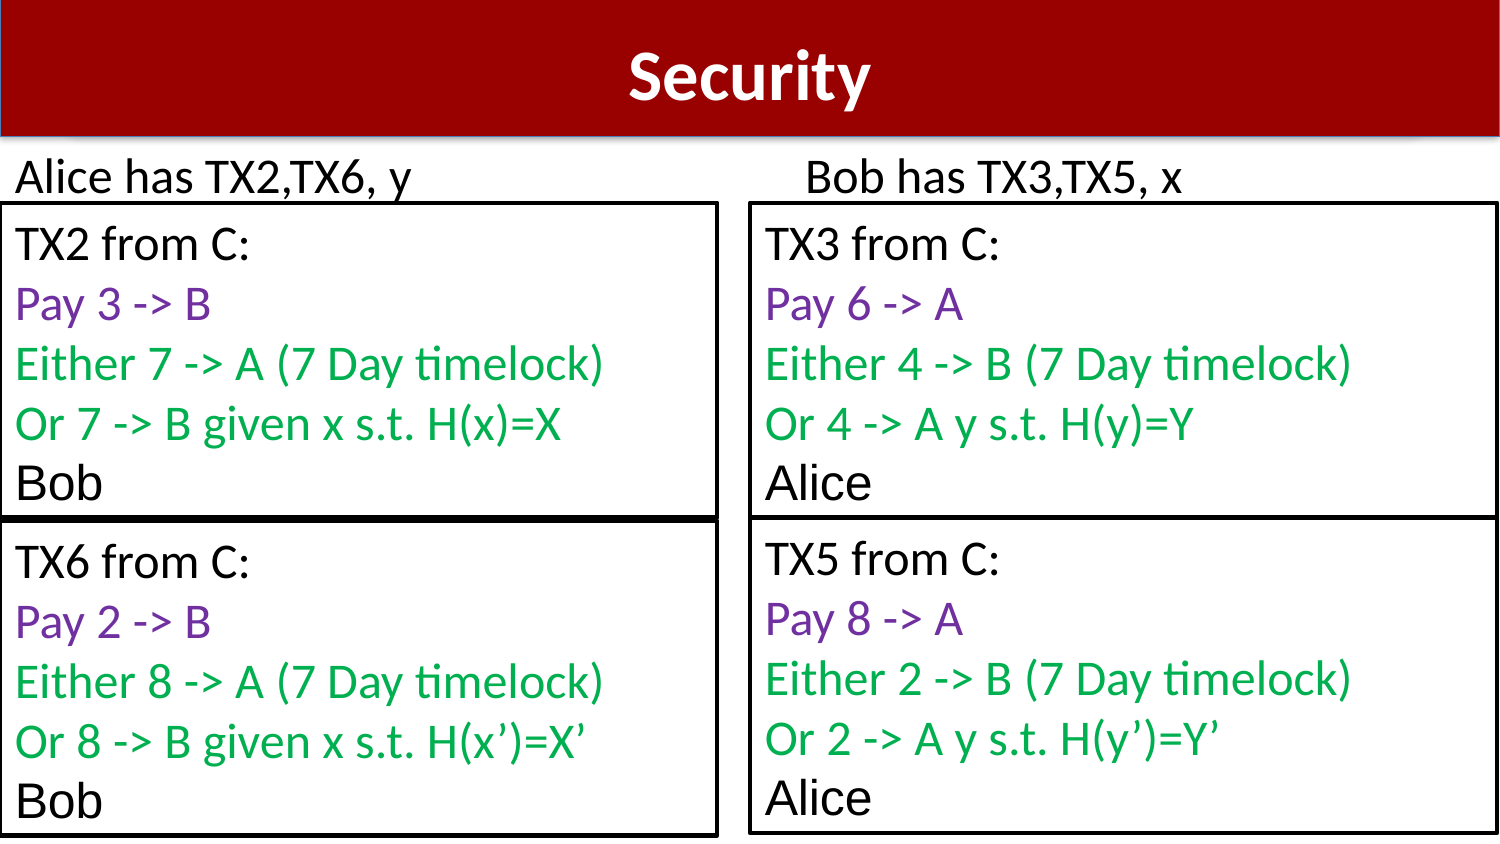

# Security
Alice has TX2,TX6, y
Bob has TX3,TX5, x
TX3 from C:
Pay 6 -> A
Either 4 -> B (7 Day timelock)
Or 4 -> A y s.t. H(y)=Y
Alice
TX2 from C:
Pay 3 -> B
Either 7 -> A (7 Day timelock)
Or 7 -> B given x s.t. H(x)=X
Bob
TX5 from C:
Pay 8 -> A
Either 2 -> B (7 Day timelock)
Or 2 -> A y s.t. H(y’)=Y’
Alice
TX6 from C:
Pay 2 -> B
Either 8 -> A (7 Day timelock)
Or 8 -> B given x s.t. H(x’)=X’
Bob